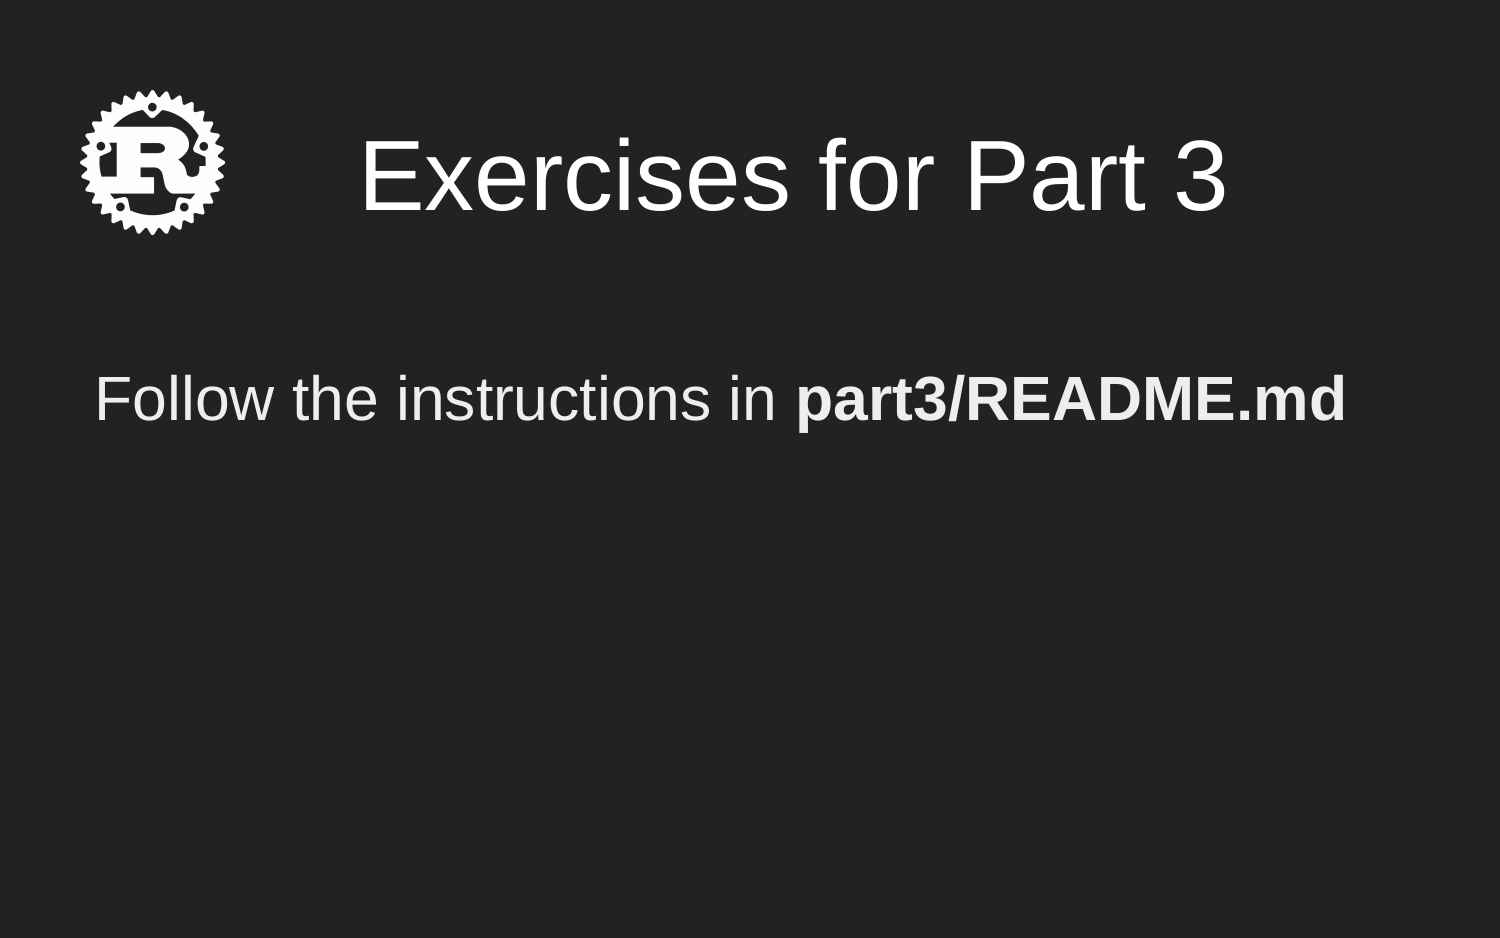

# Exercises for Part 3
Follow the instructions in part3/README.md